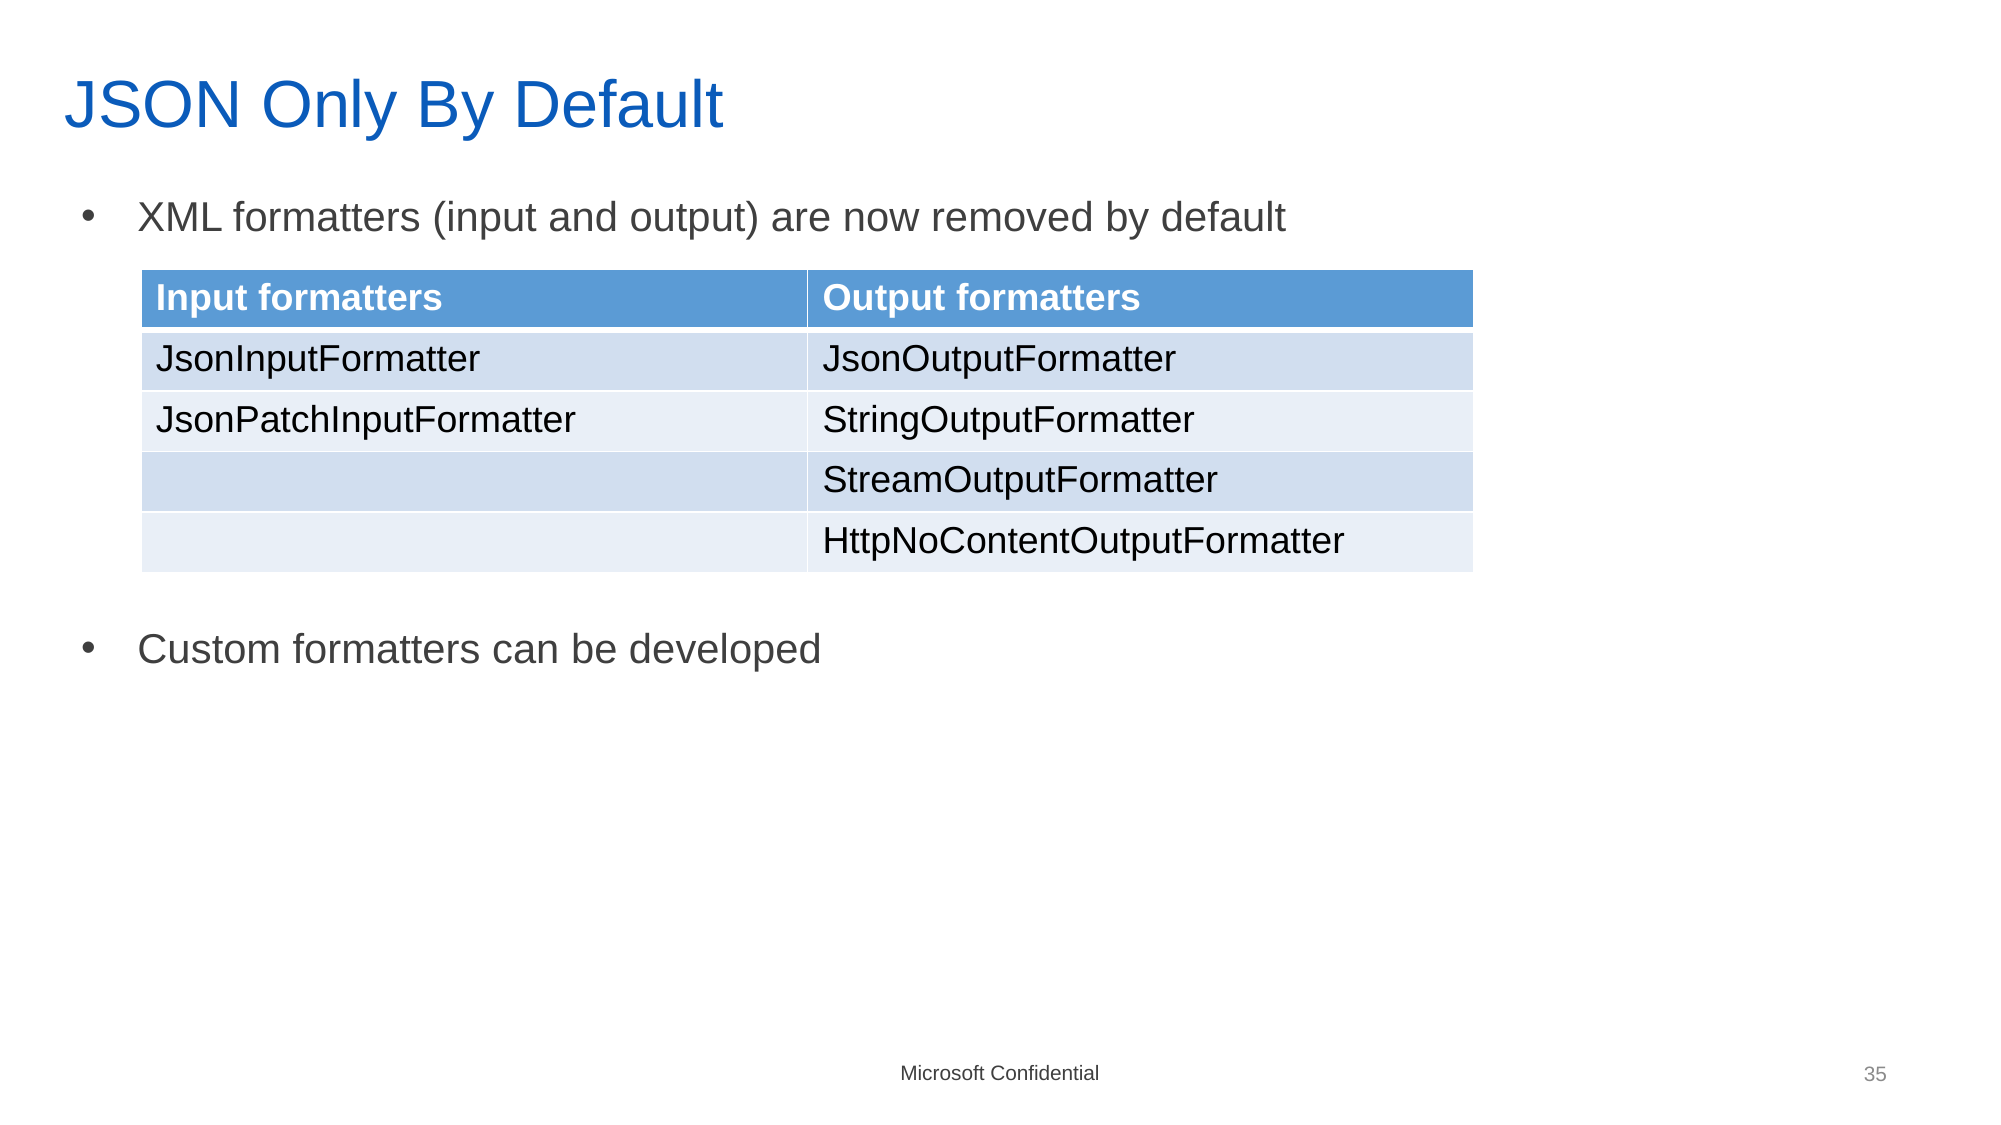

# JSON Only By Default
XML formatters (input and output) are now removed by default

Custom formatters can be developed

| Input formatters | Output formatters |
| --- | --- |
| JsonInputFormatter | JsonOutputFormatter |
| JsonPatchInputFormatter | StringOutputFormatter |
|  | StreamOutputFormatter |
|  | HttpNoContentOutputFormatter |
35